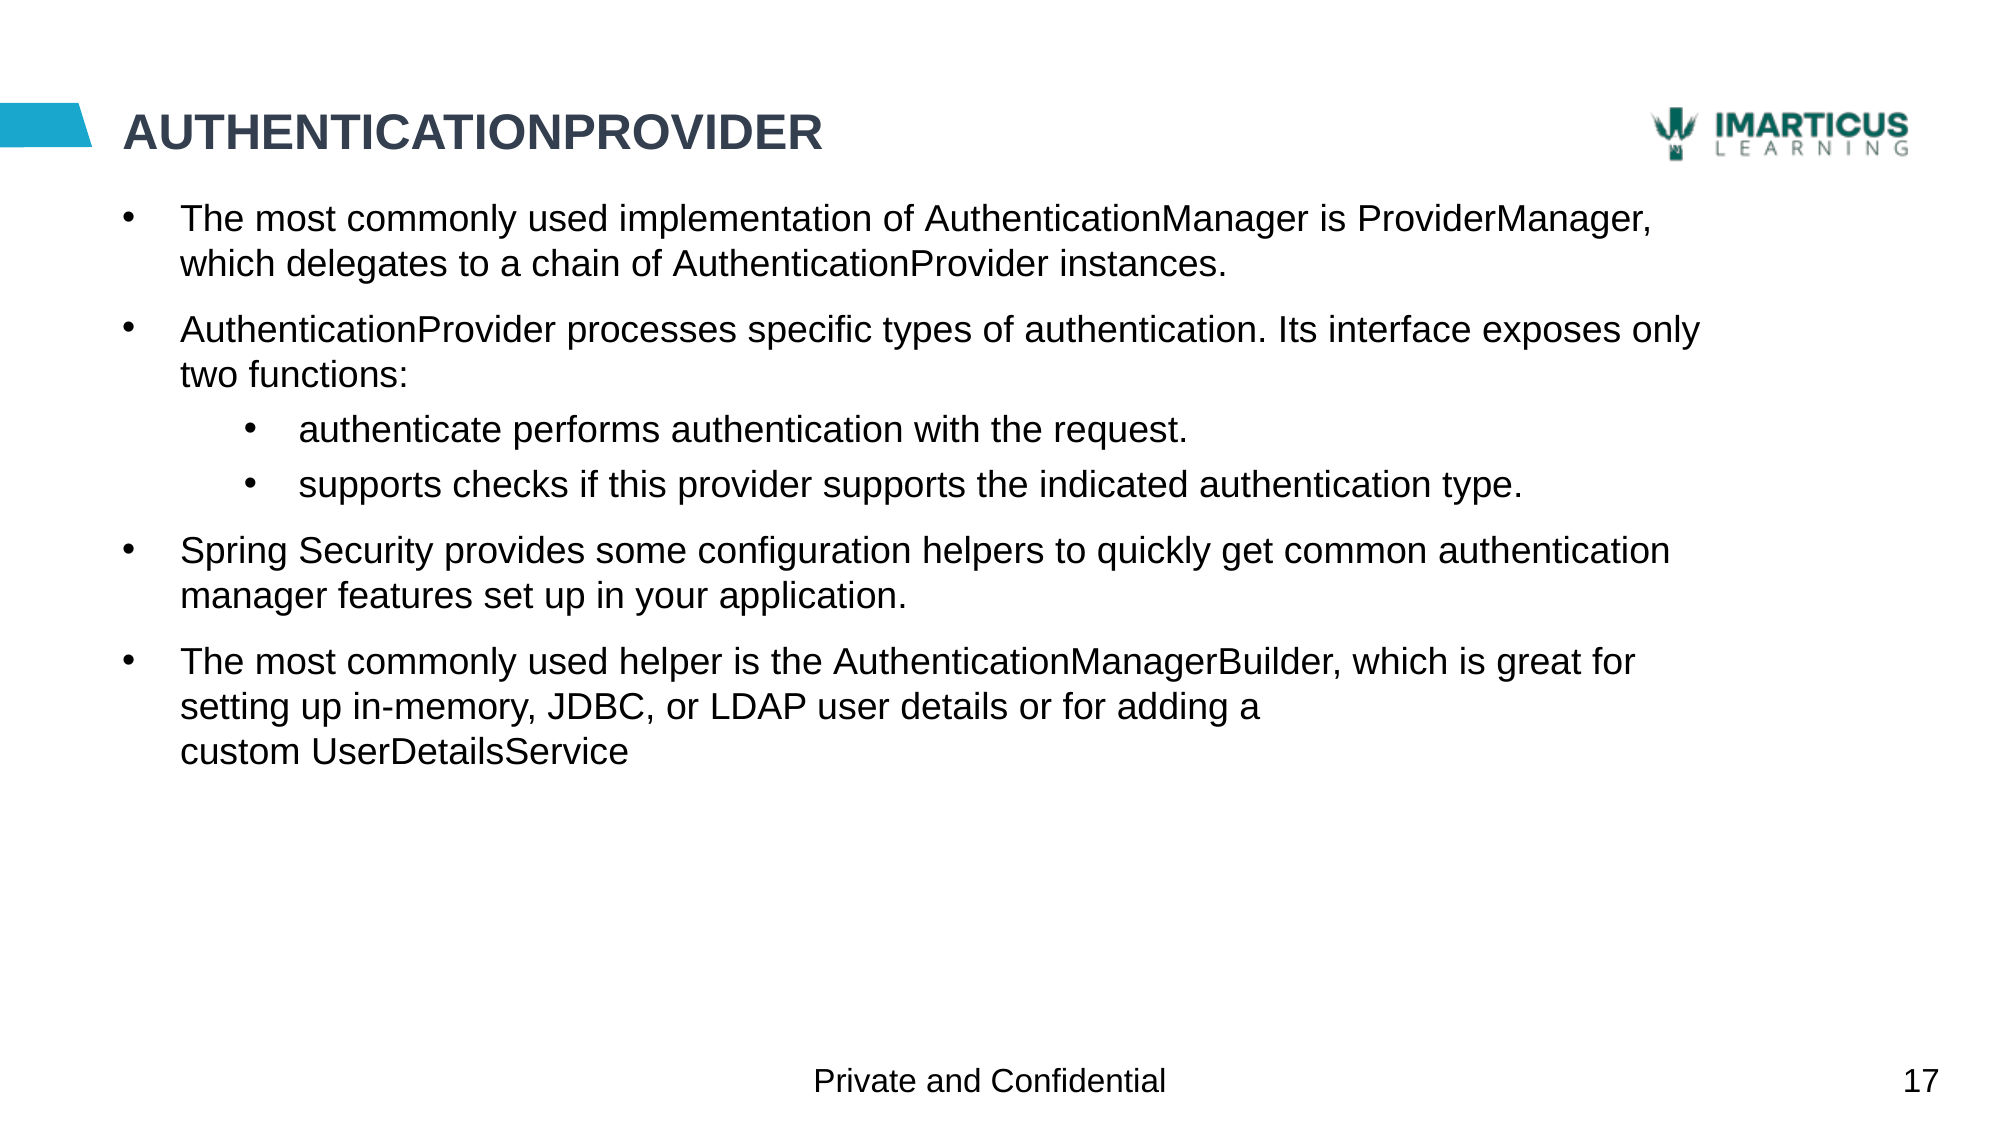

# AUTHENTICATIONPROVIDER

The most commonly used implementation of AuthenticationManager is ProviderManager, which delegates to a chain of AuthenticationProvider instances.
AuthenticationProvider processes specific types of authentication. Its interface exposes only two functions:
authenticate performs authentication with the request.
supports checks if this provider supports the indicated authentication type.
Spring Security provides some configuration helpers to quickly get common authentication manager features set up in your application.
The most commonly used helper is the AuthenticationManagerBuilder, which is great for setting up in-memory, JDBC, or LDAP user details or for adding a custom UserDetailsService